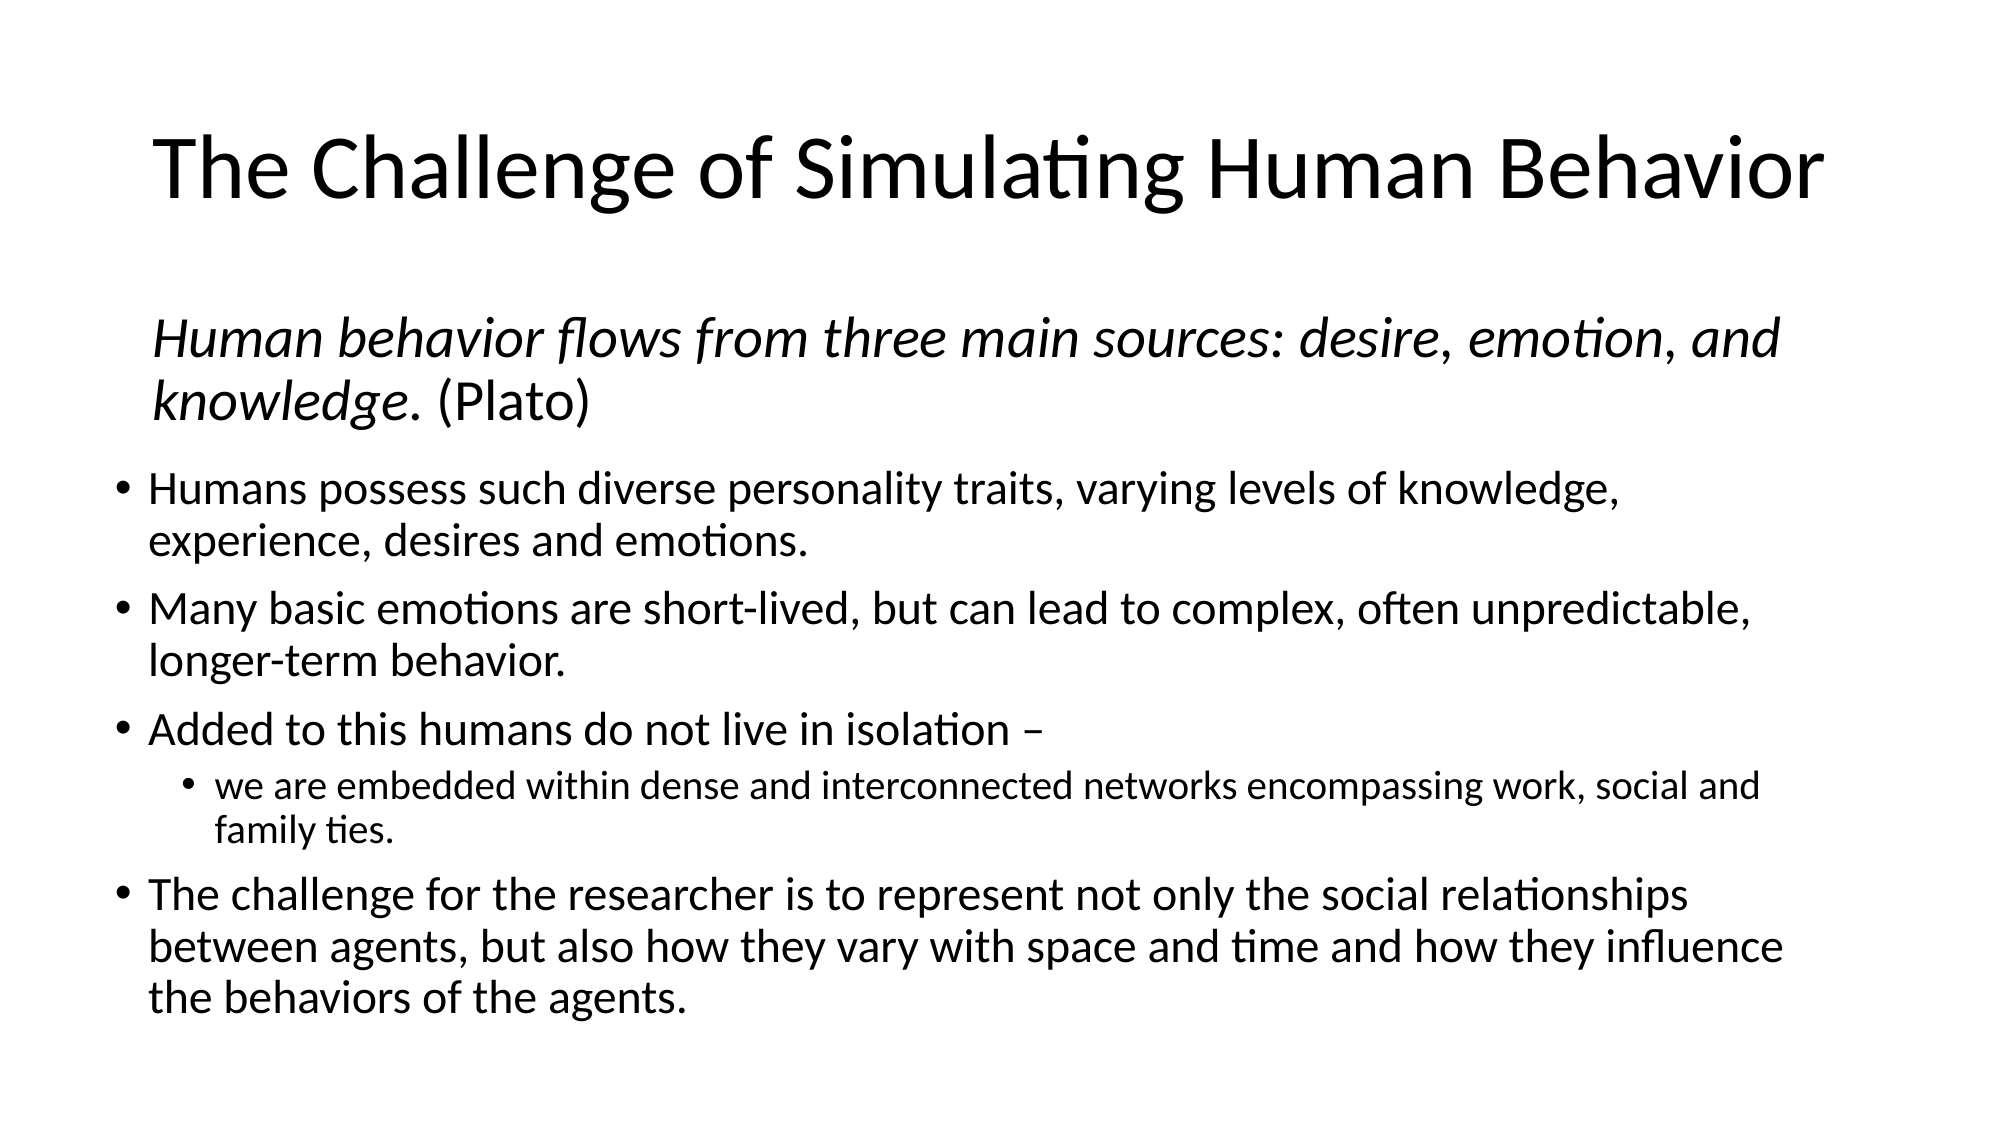

# The Challenge of Simulating Human Behavior
Human behavior flows from three main sources: desire, emotion, and knowledge. (Plato)
Humans possess such diverse personality traits, varying levels of knowledge, experience, desires and emotions.
Many basic emotions are short-lived, but can lead to complex, often unpredictable, longer-term behavior.
Added to this humans do not live in isolation –
we are embedded within dense and interconnected networks encompassing work, social and family ties.
The challenge for the researcher is to represent not only the social relationships between agents, but also how they vary with space and time and how they influence the behaviors of the agents.